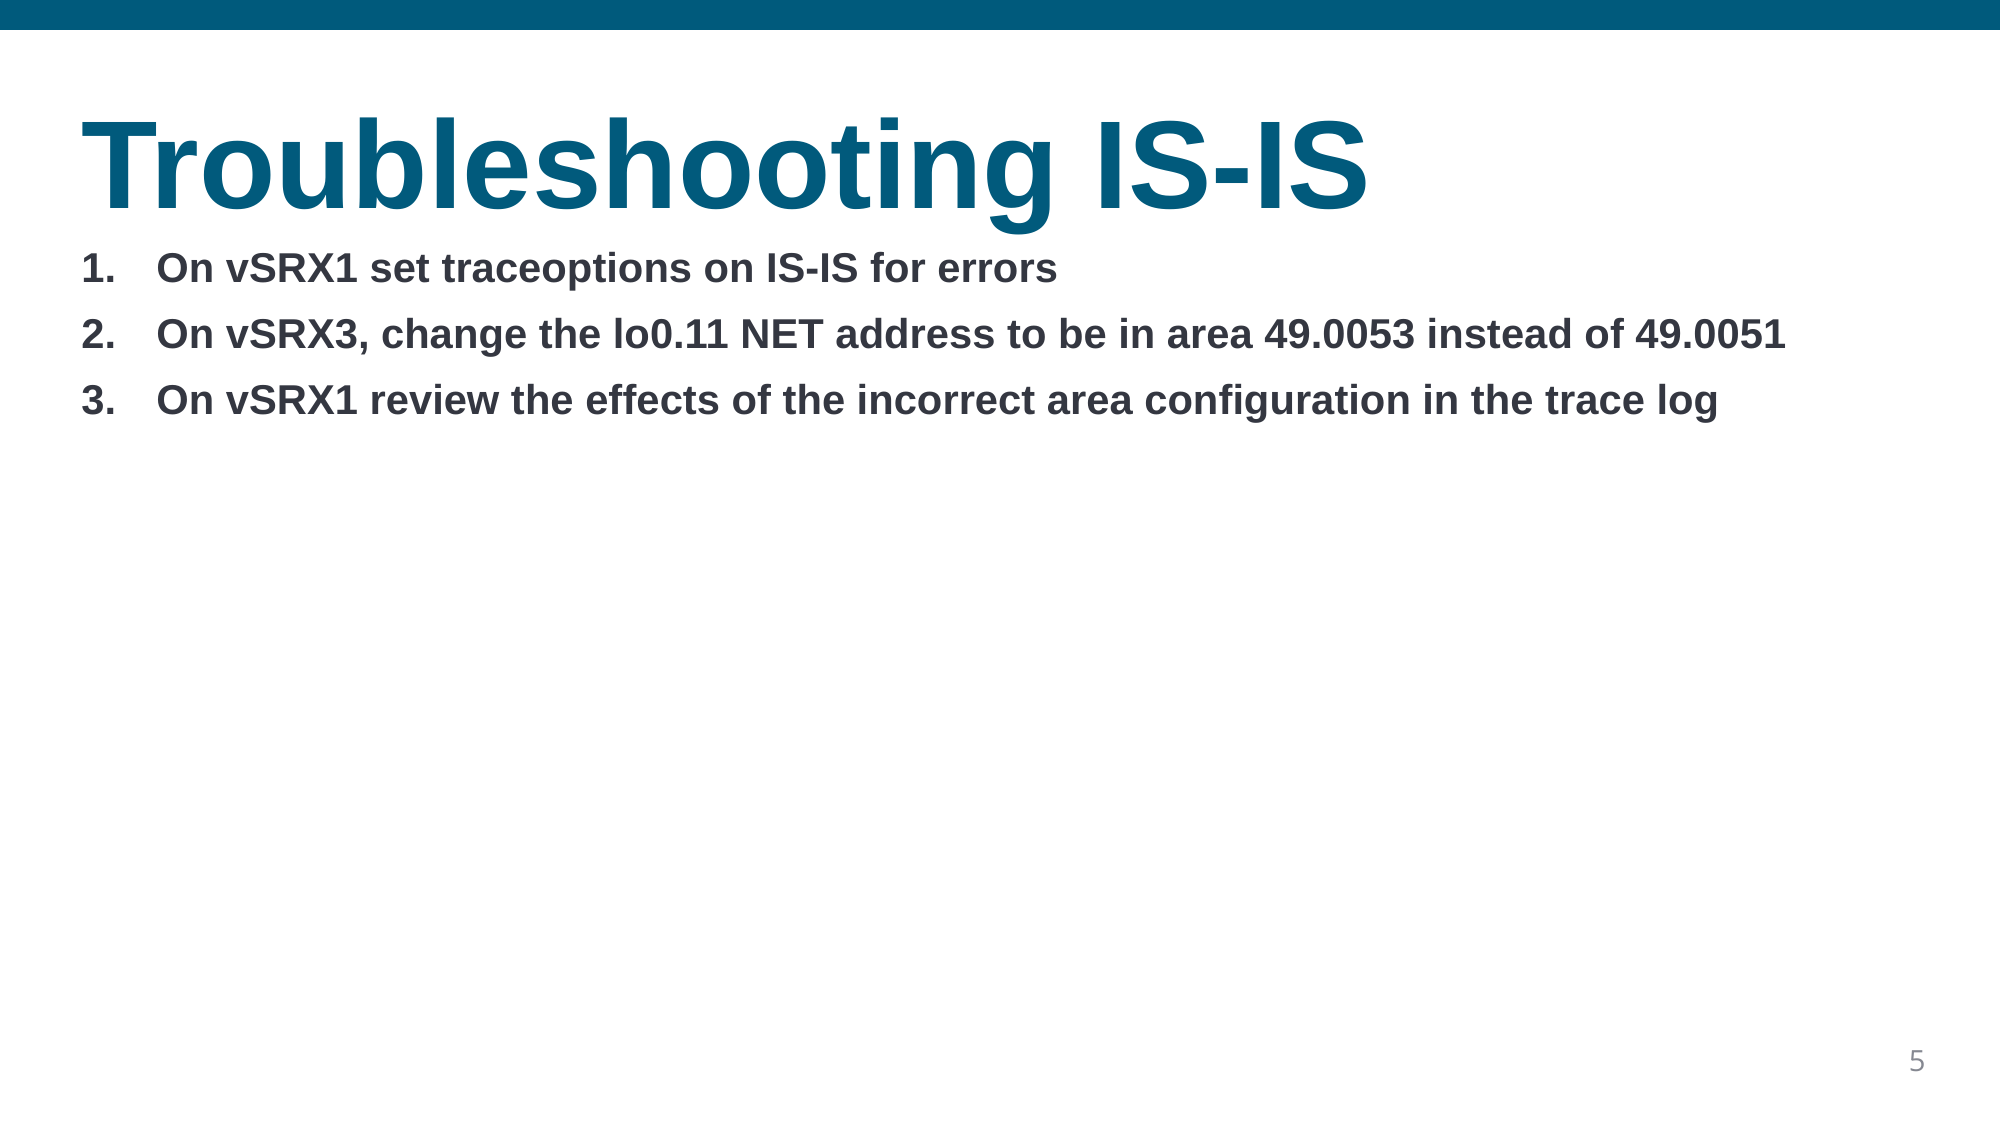

# Troubleshooting IS-IS
On vSRX1 set traceoptions on IS-IS for errors
On vSRX3, change the lo0.11 NET address to be in area 49.0053 instead of 49.0051
On vSRX1 review the effects of the incorrect area configuration in the trace log